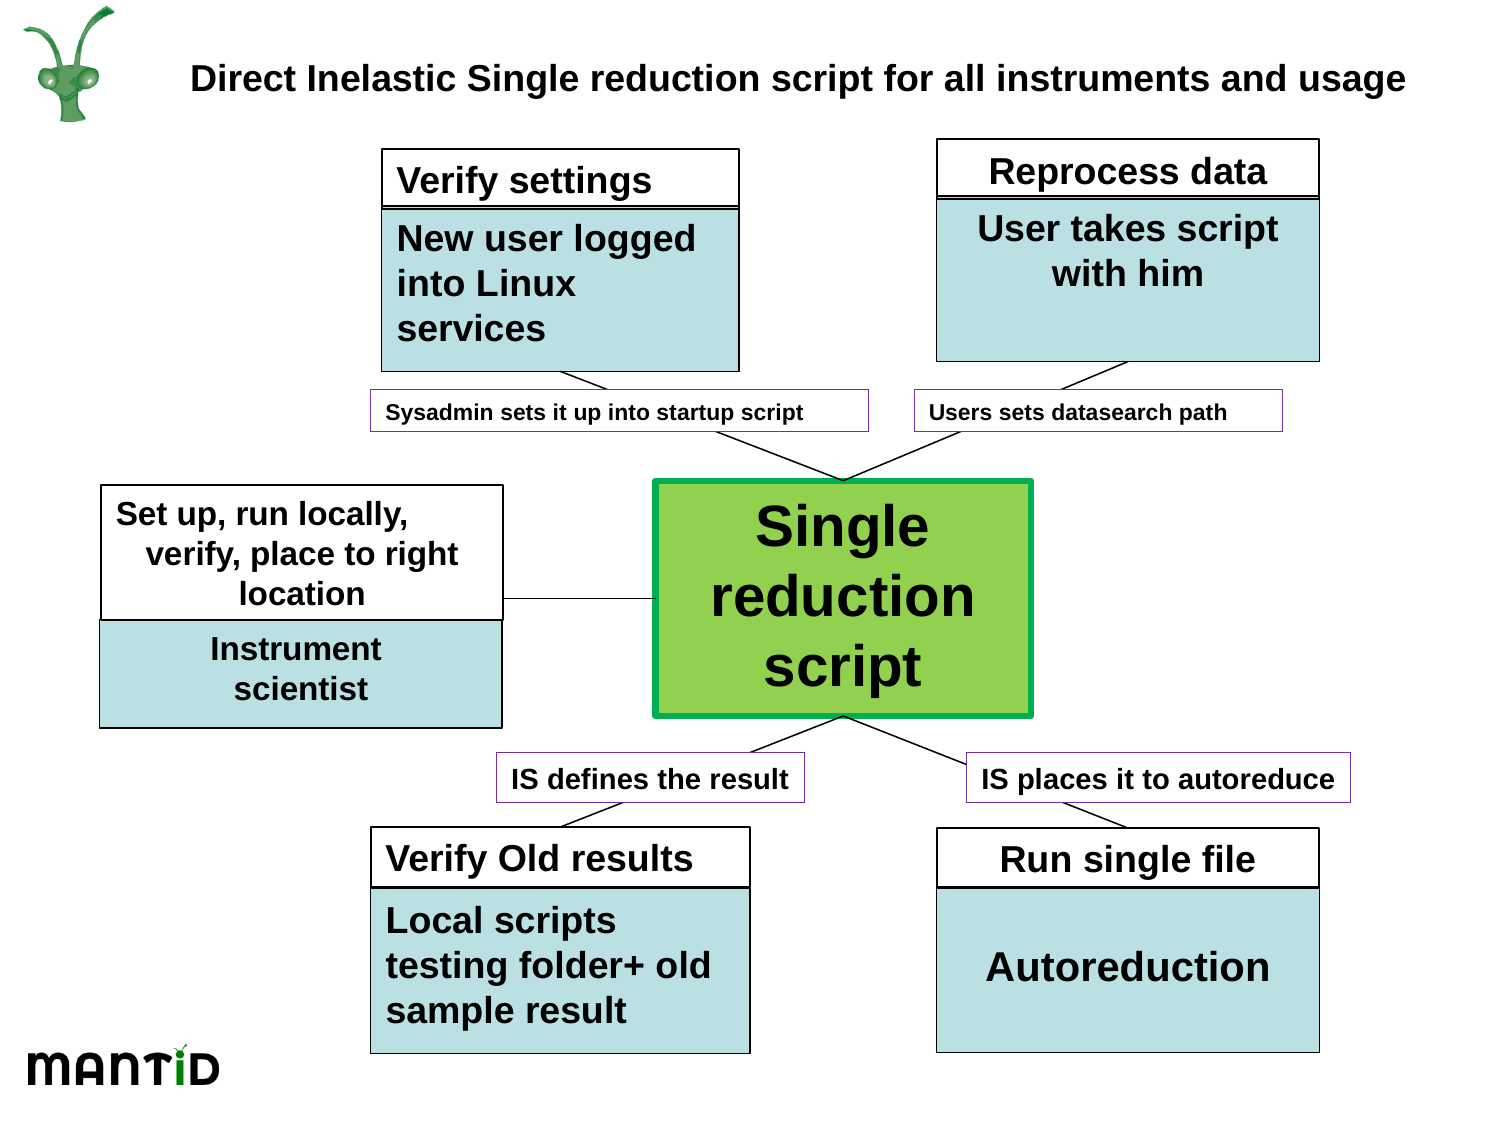

Direct Inelastic Single reduction script for all instruments and usage
Reprocess data
User takes script with him
Verify settings
New user logged into Linux services
Sysadmin sets it up into startup script
Users sets datasearch path
Single reduction script
Set up, run locally,
verify, place to right location
Instrument
scientist
IS defines the result
IS places it to autoreduce
Verify Old results
Local scripts testing folder+ old sample result
Run single file

Autoreduction